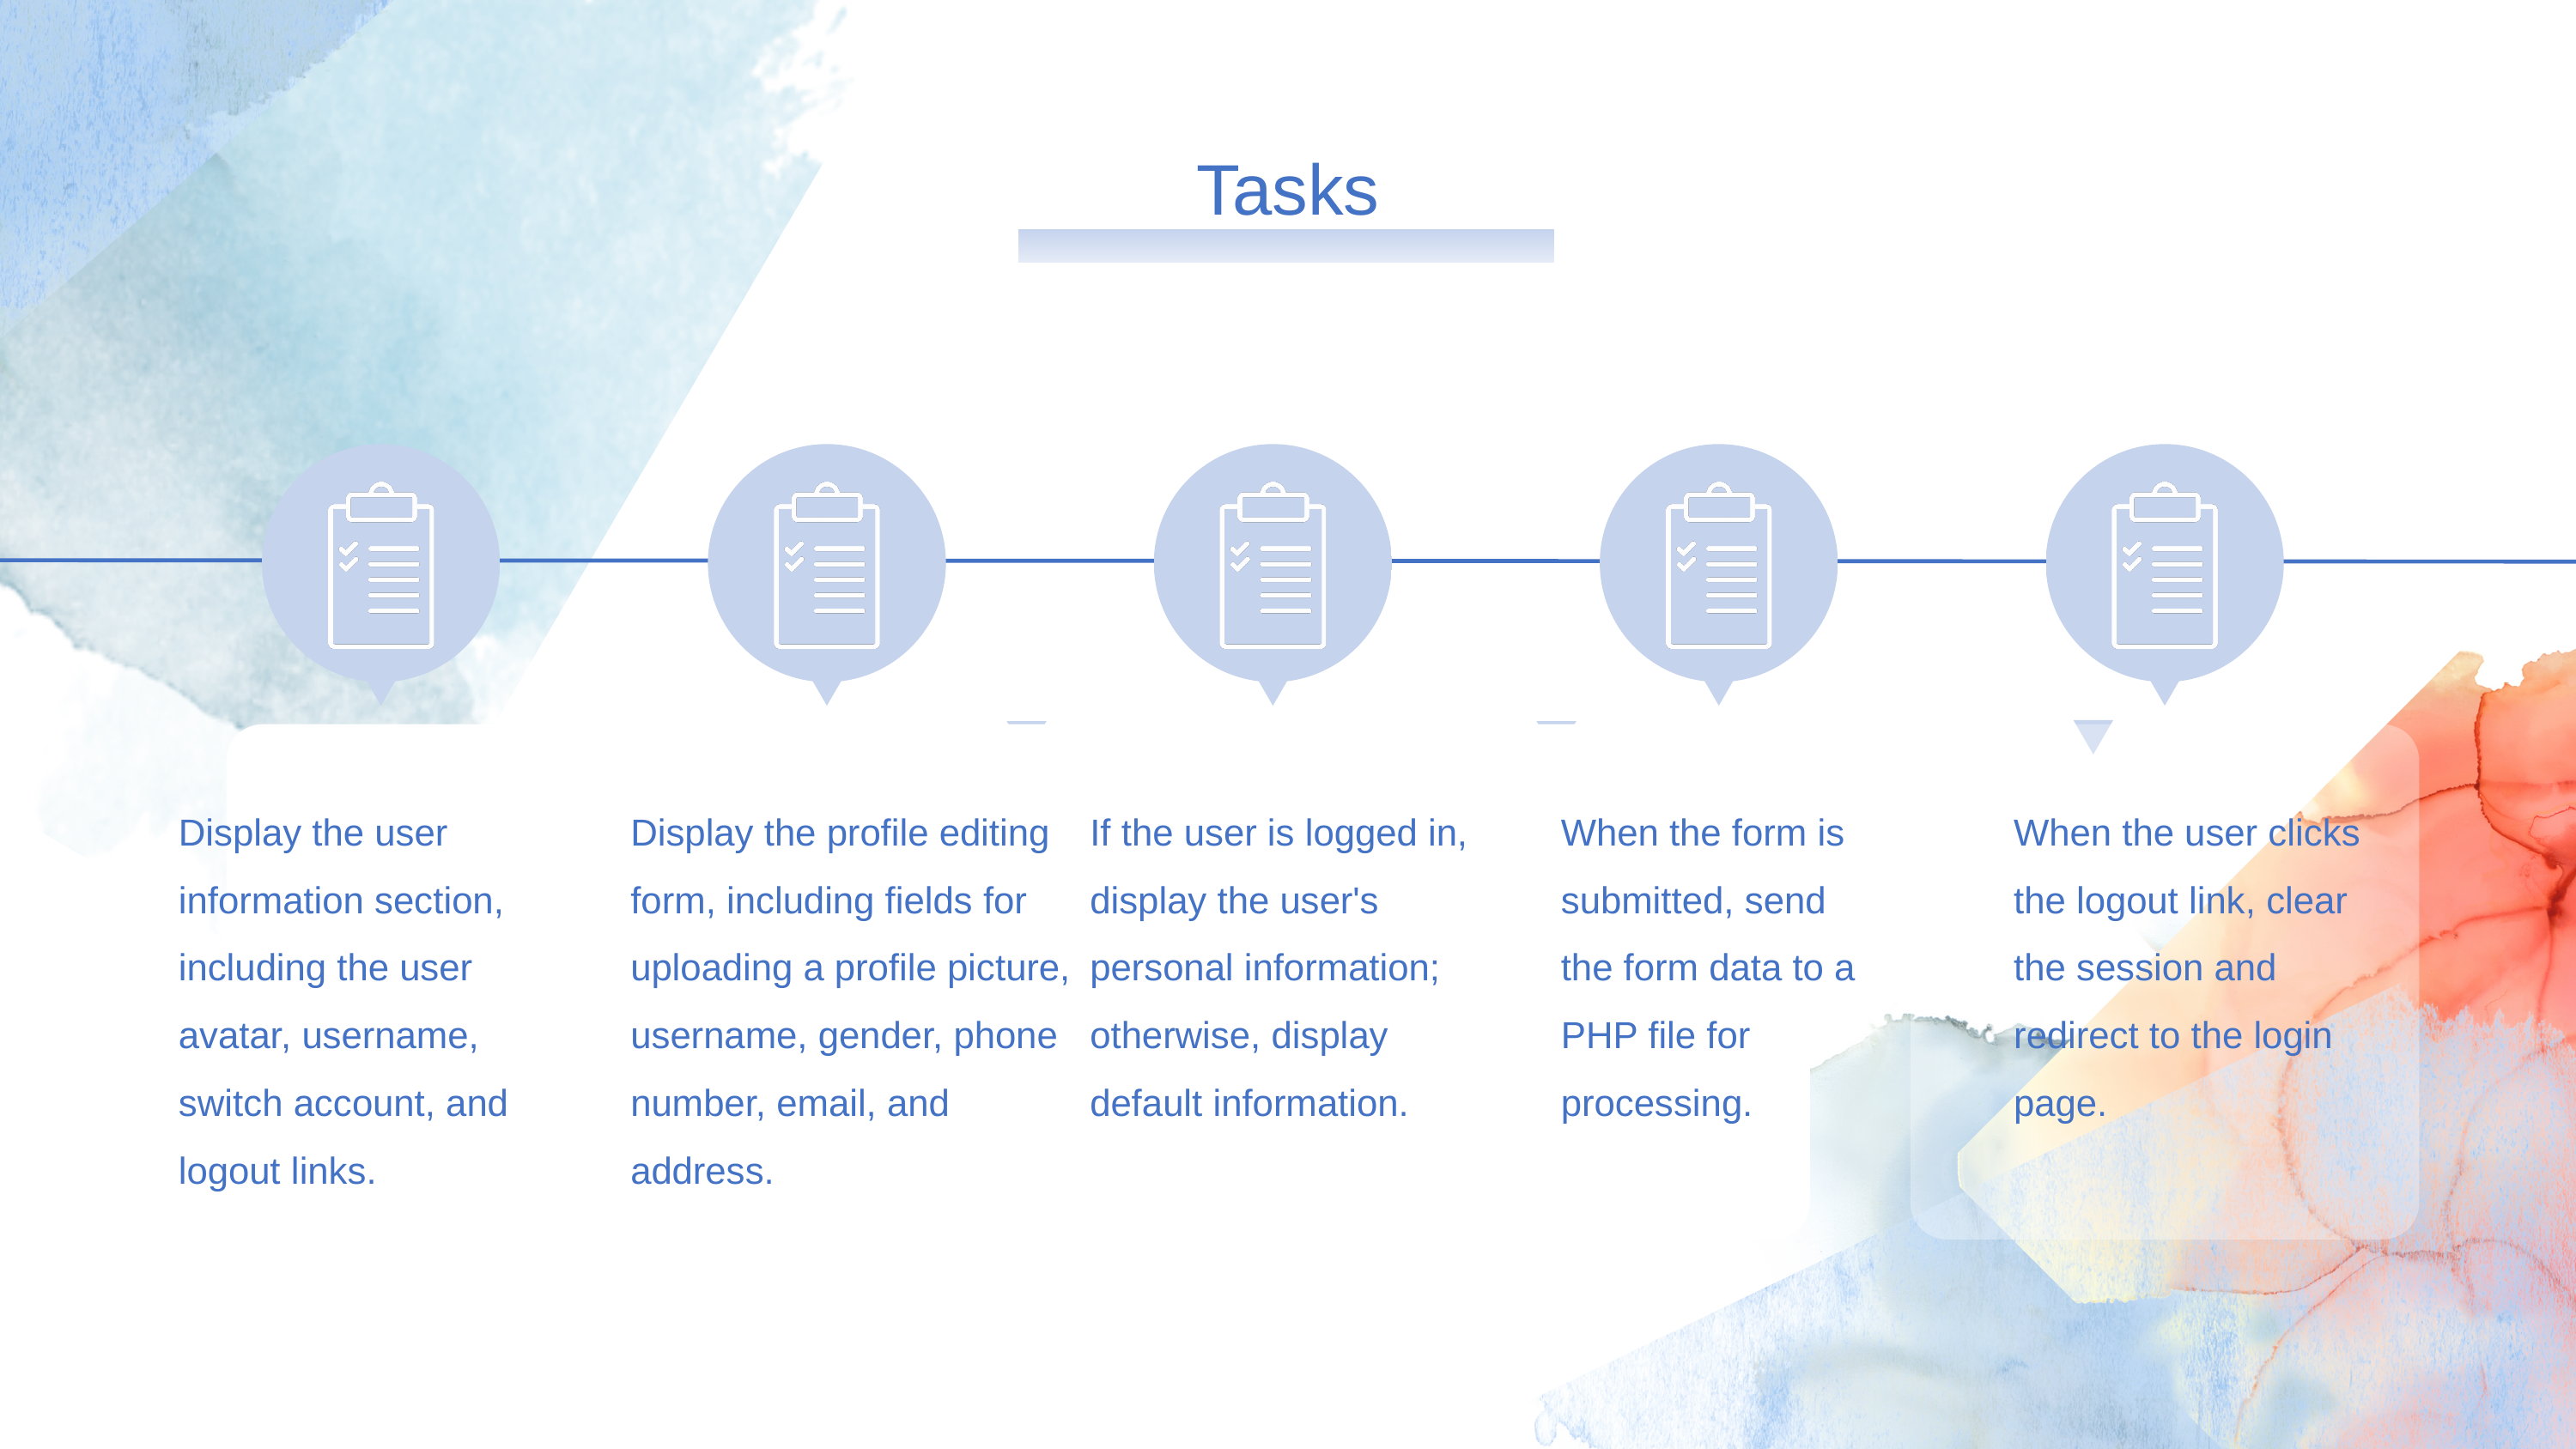

Tasks

Display the user information section, including the user avatar, username, switch account, and logout links.

Display the profile editing form, including fields for uploading a profile picture, username, gender, phone number, email, and address.

If the user is logged in, display the user's personal information; otherwise, display default information.

When the form is submitted, send the form data to a PHP file for processing.

When the user clicks the logout link, clear the session and redirect to the login page.